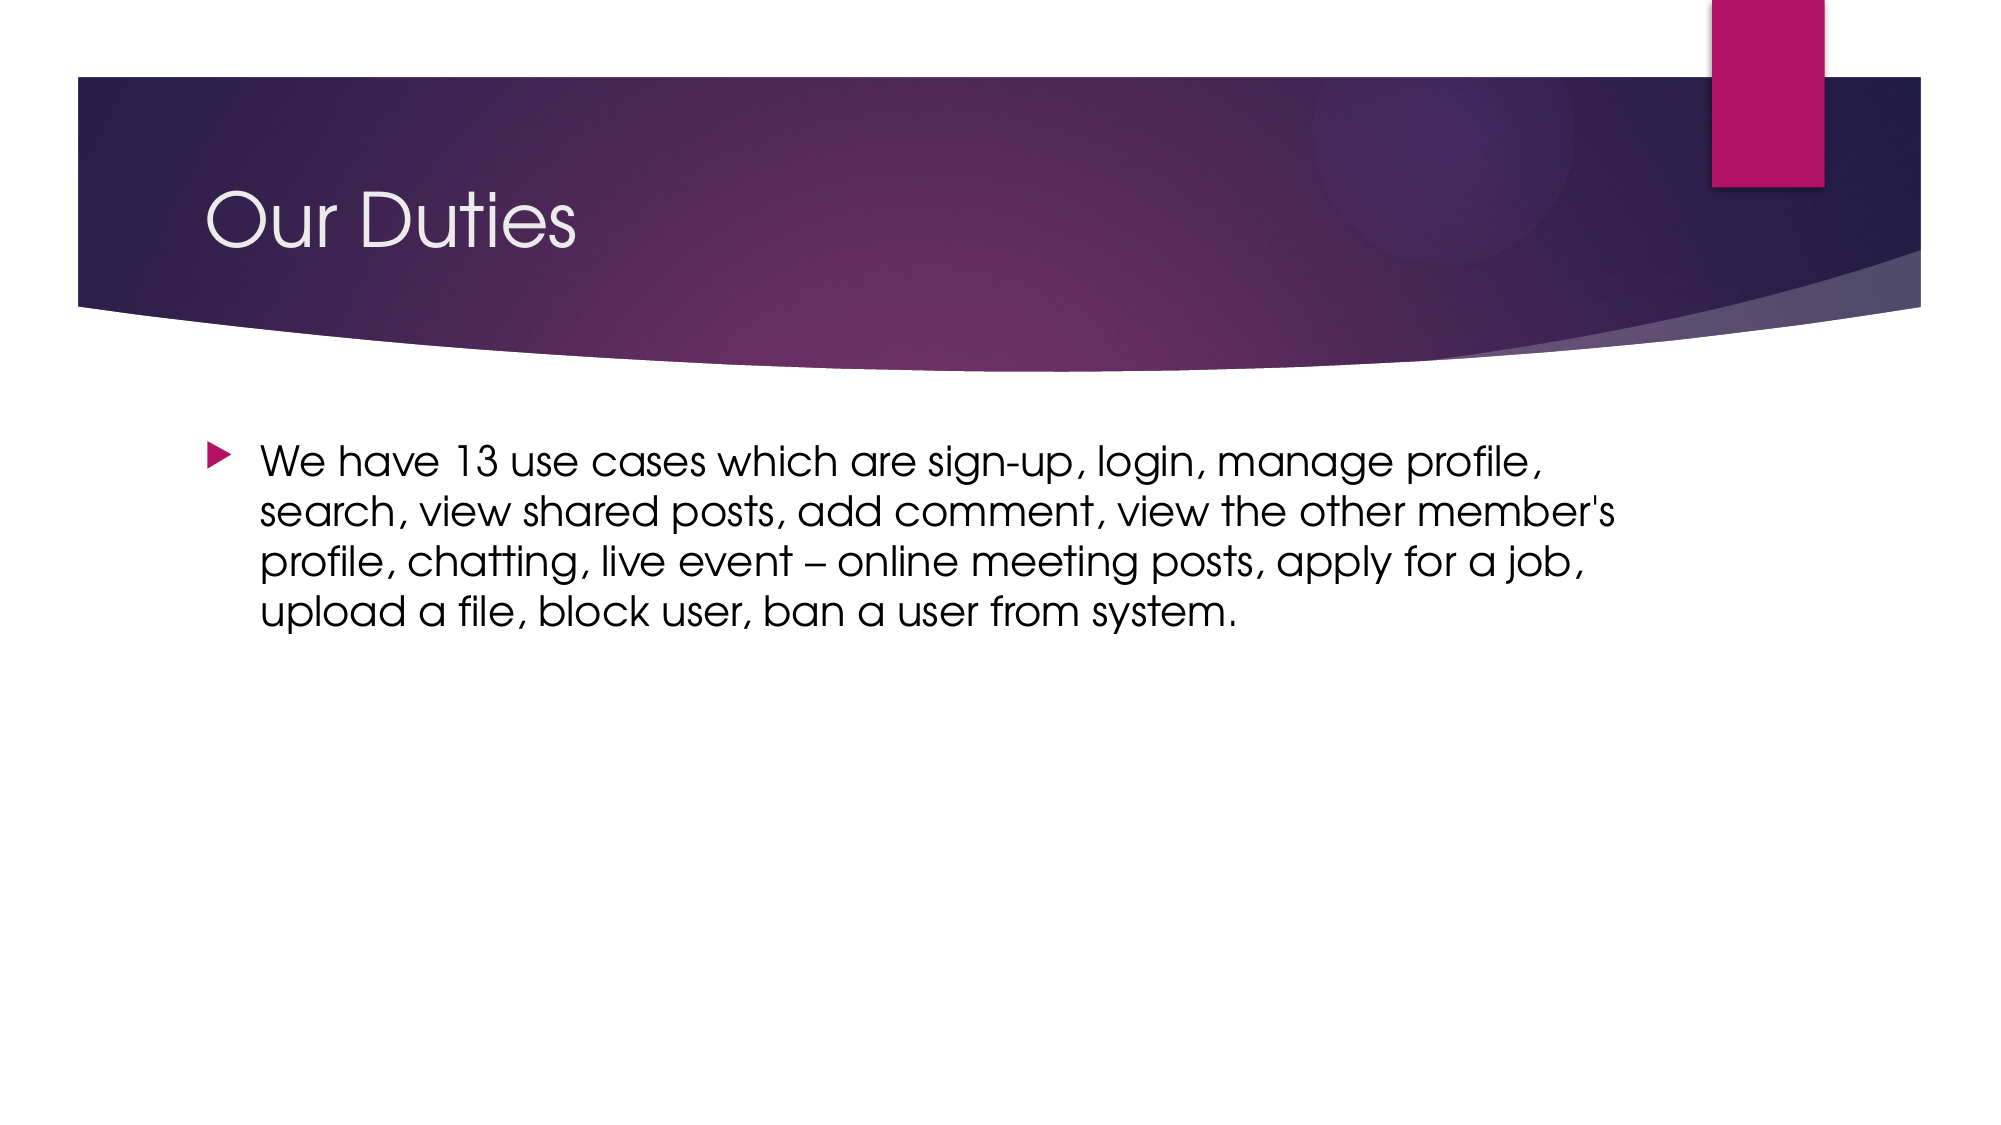

# Our Duties
We have 13 use cases which are sign-up, login, manage profile, search, view shared posts, add comment, view the other member's profile, chatting, live event – online meeting posts, apply for a job, upload a file, block user, ban a user from system.